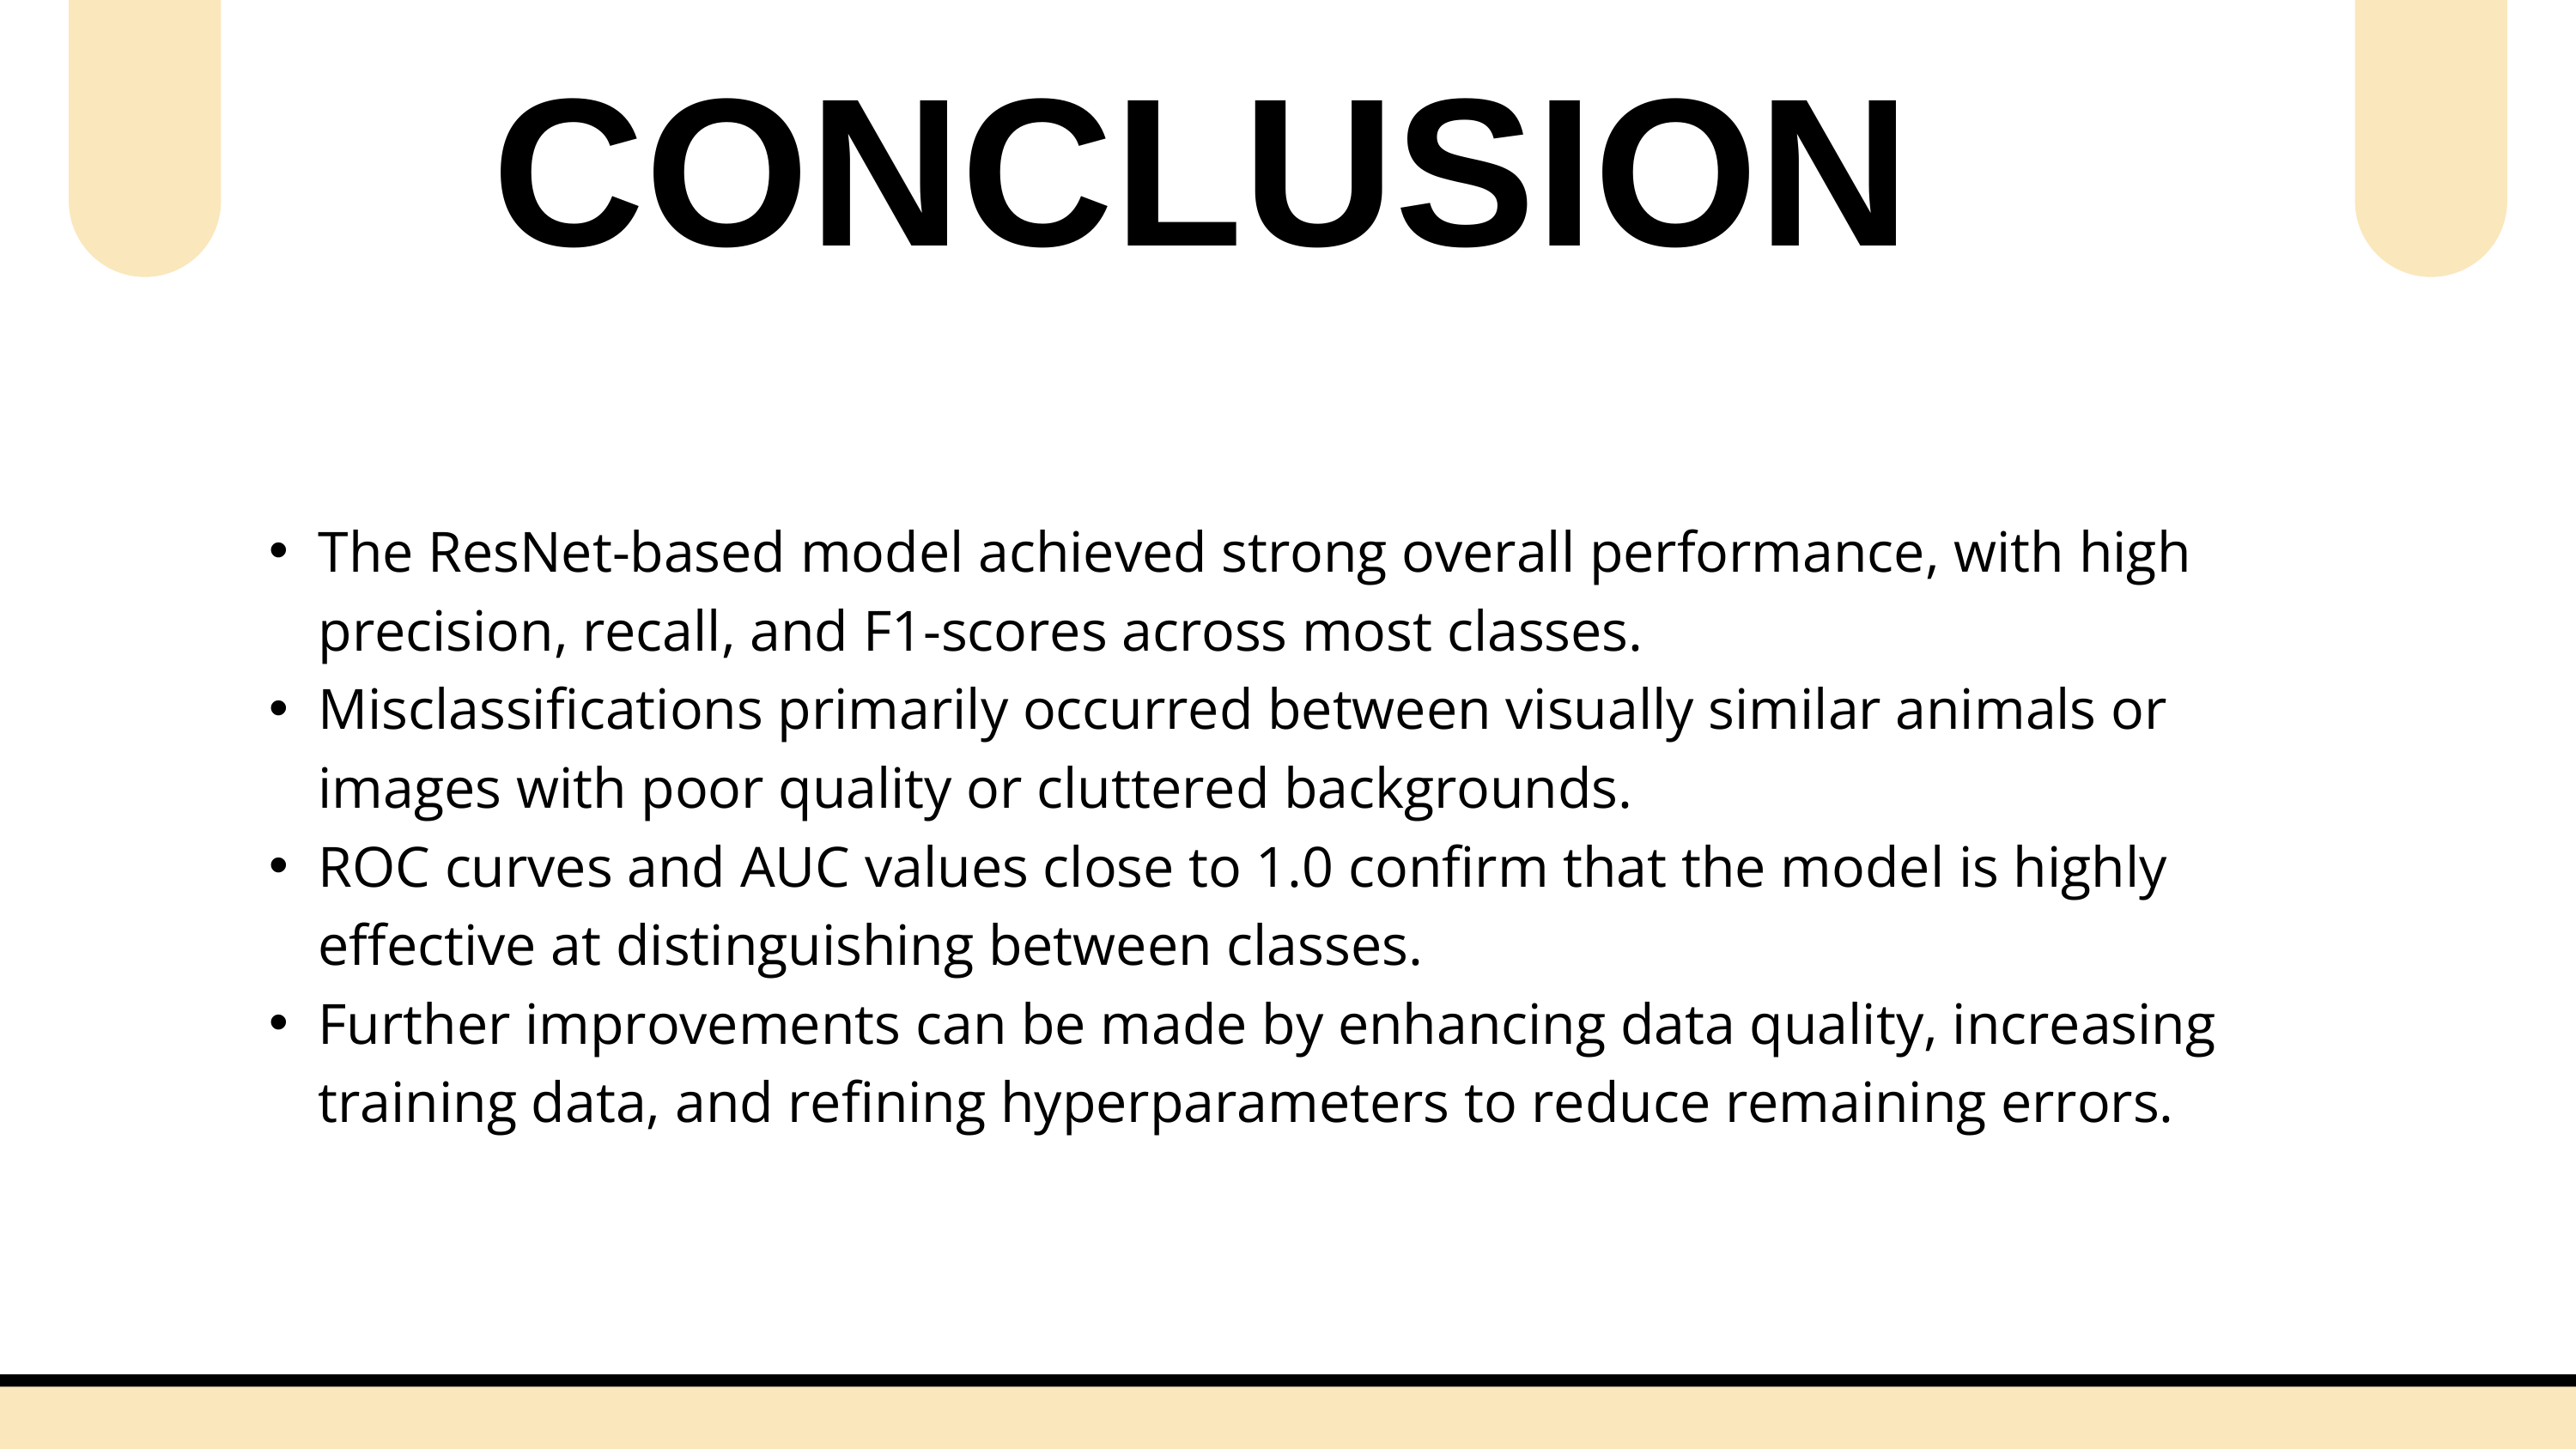

CONCLUSION
The ResNet-based model achieved strong overall performance, with high precision, recall, and F1-scores across most classes.
Misclassifications primarily occurred between visually similar animals or images with poor quality or cluttered backgrounds.
ROC curves and AUC values close to 1.0 confirm that the model is highly effective at distinguishing between classes.
Further improvements can be made by enhancing data quality, increasing training data, and refining hyperparameters to reduce remaining errors.